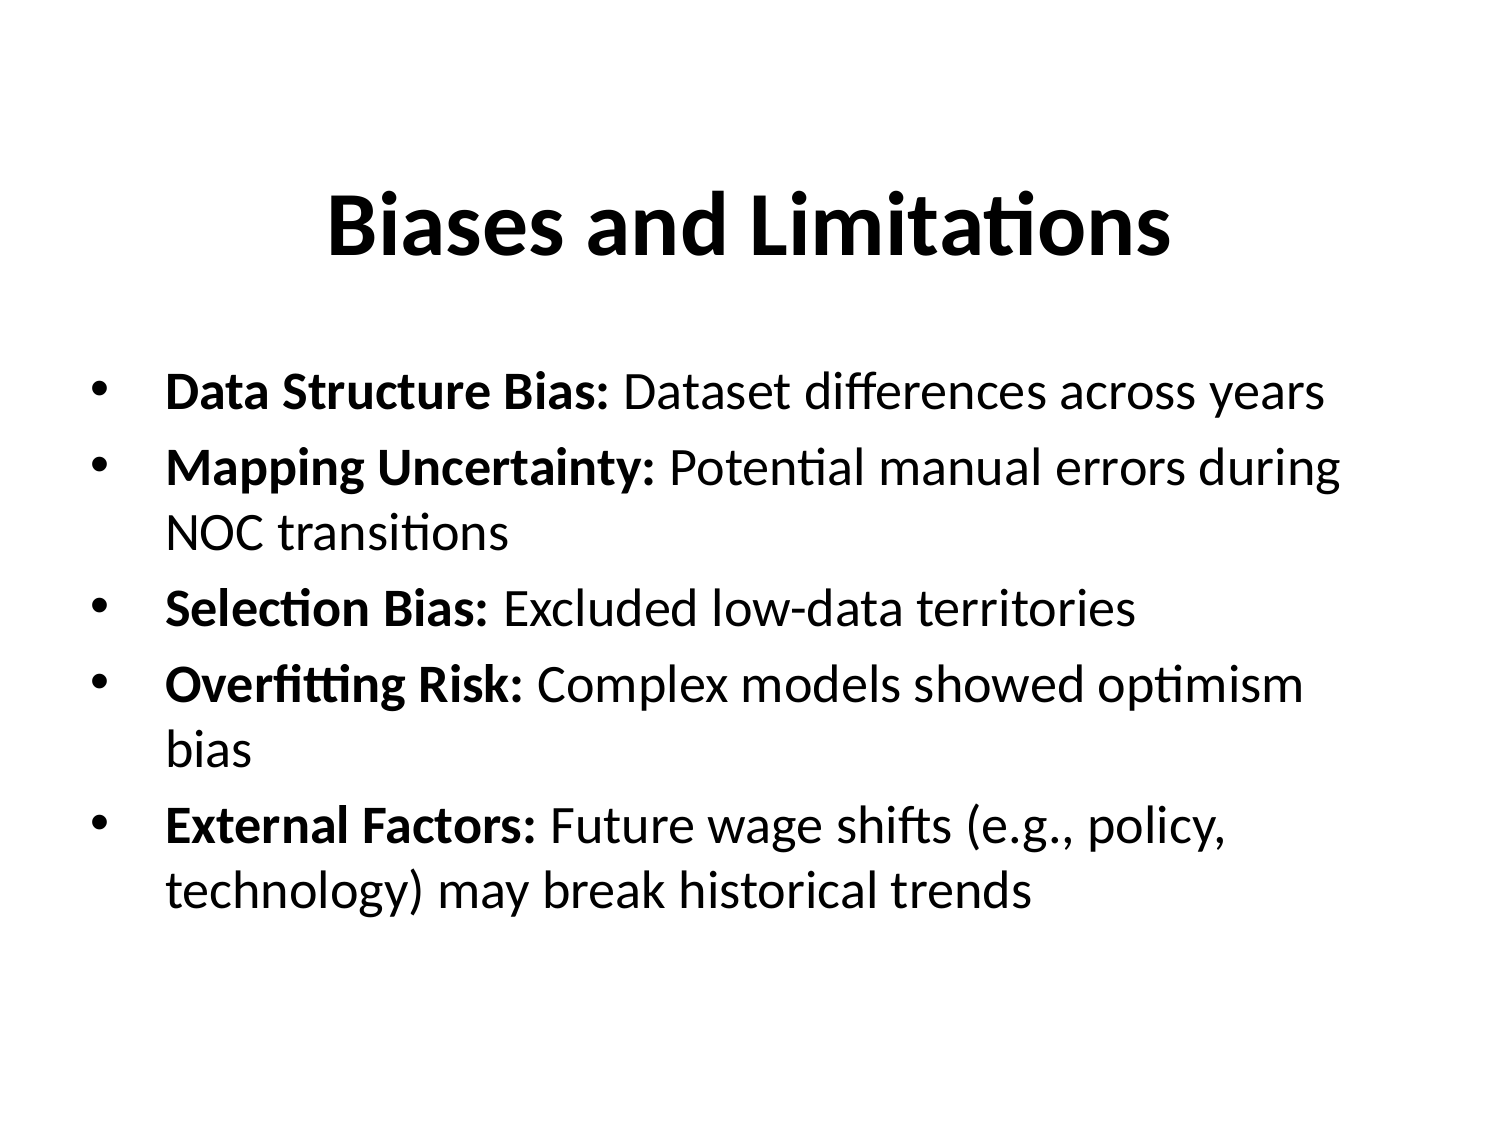

# Biases and Limitations
Data Structure Bias: Dataset differences across years
Mapping Uncertainty: Potential manual errors during NOC transitions
Selection Bias: Excluded low-data territories
Overfitting Risk: Complex models showed optimism bias
External Factors: Future wage shifts (e.g., policy, technology) may break historical trends